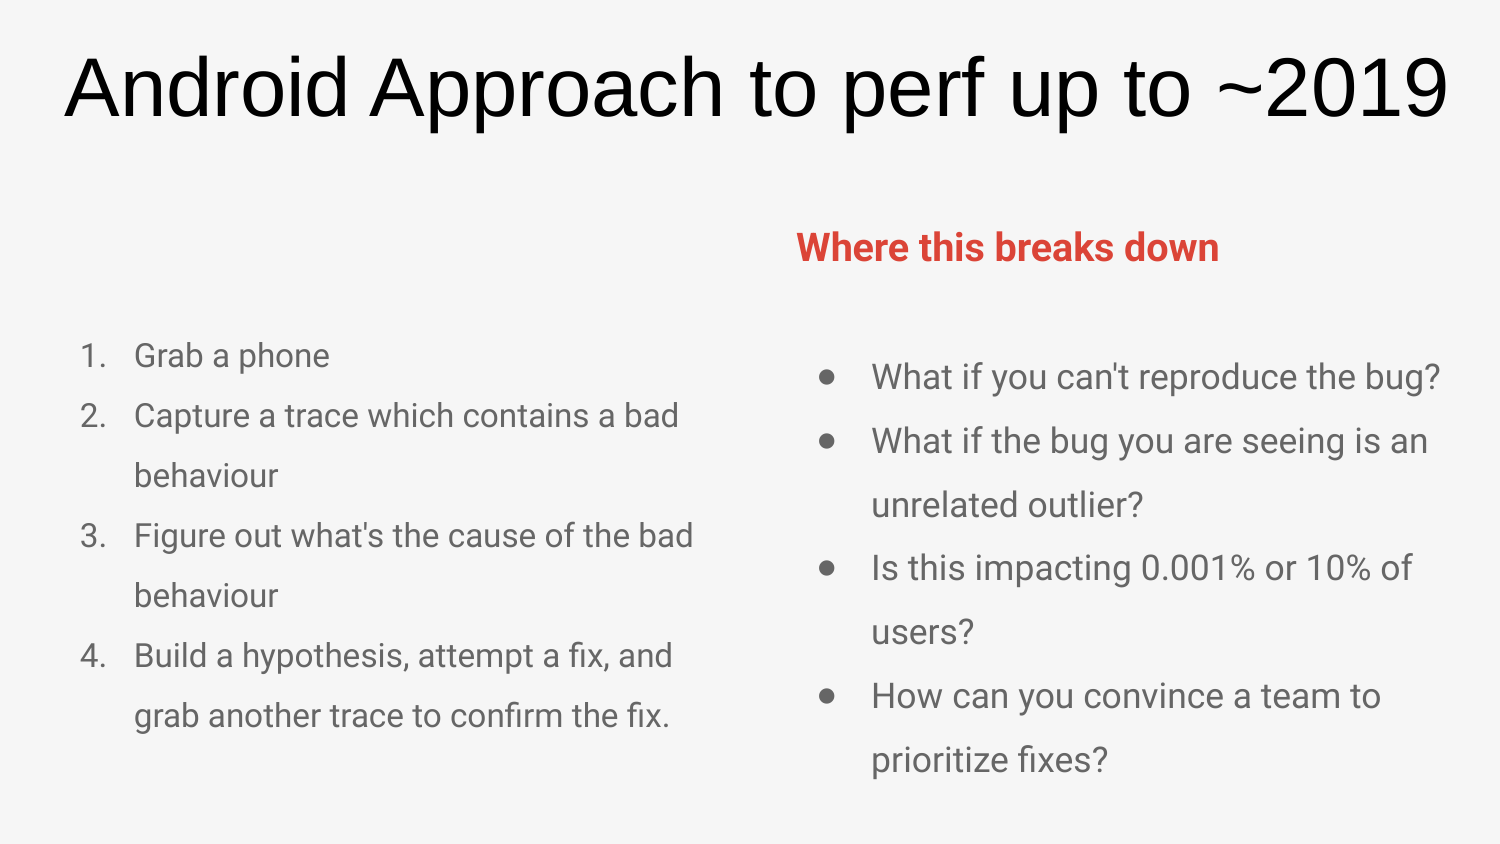

Android Approach to perf up to ~2019
Where this breaks down

What if you can't reproduce the bug?
What if the bug you are seeing is an unrelated outlier?
Is this impacting 0.001% or 10% of users?
How can you convince a team to prioritize fixes?
Grab a phone
Capture a trace which contains a bad behaviour
Figure out what's the cause of the bad behaviour
Build a hypothesis, attempt a fix, and grab another trace to confirm the fix.